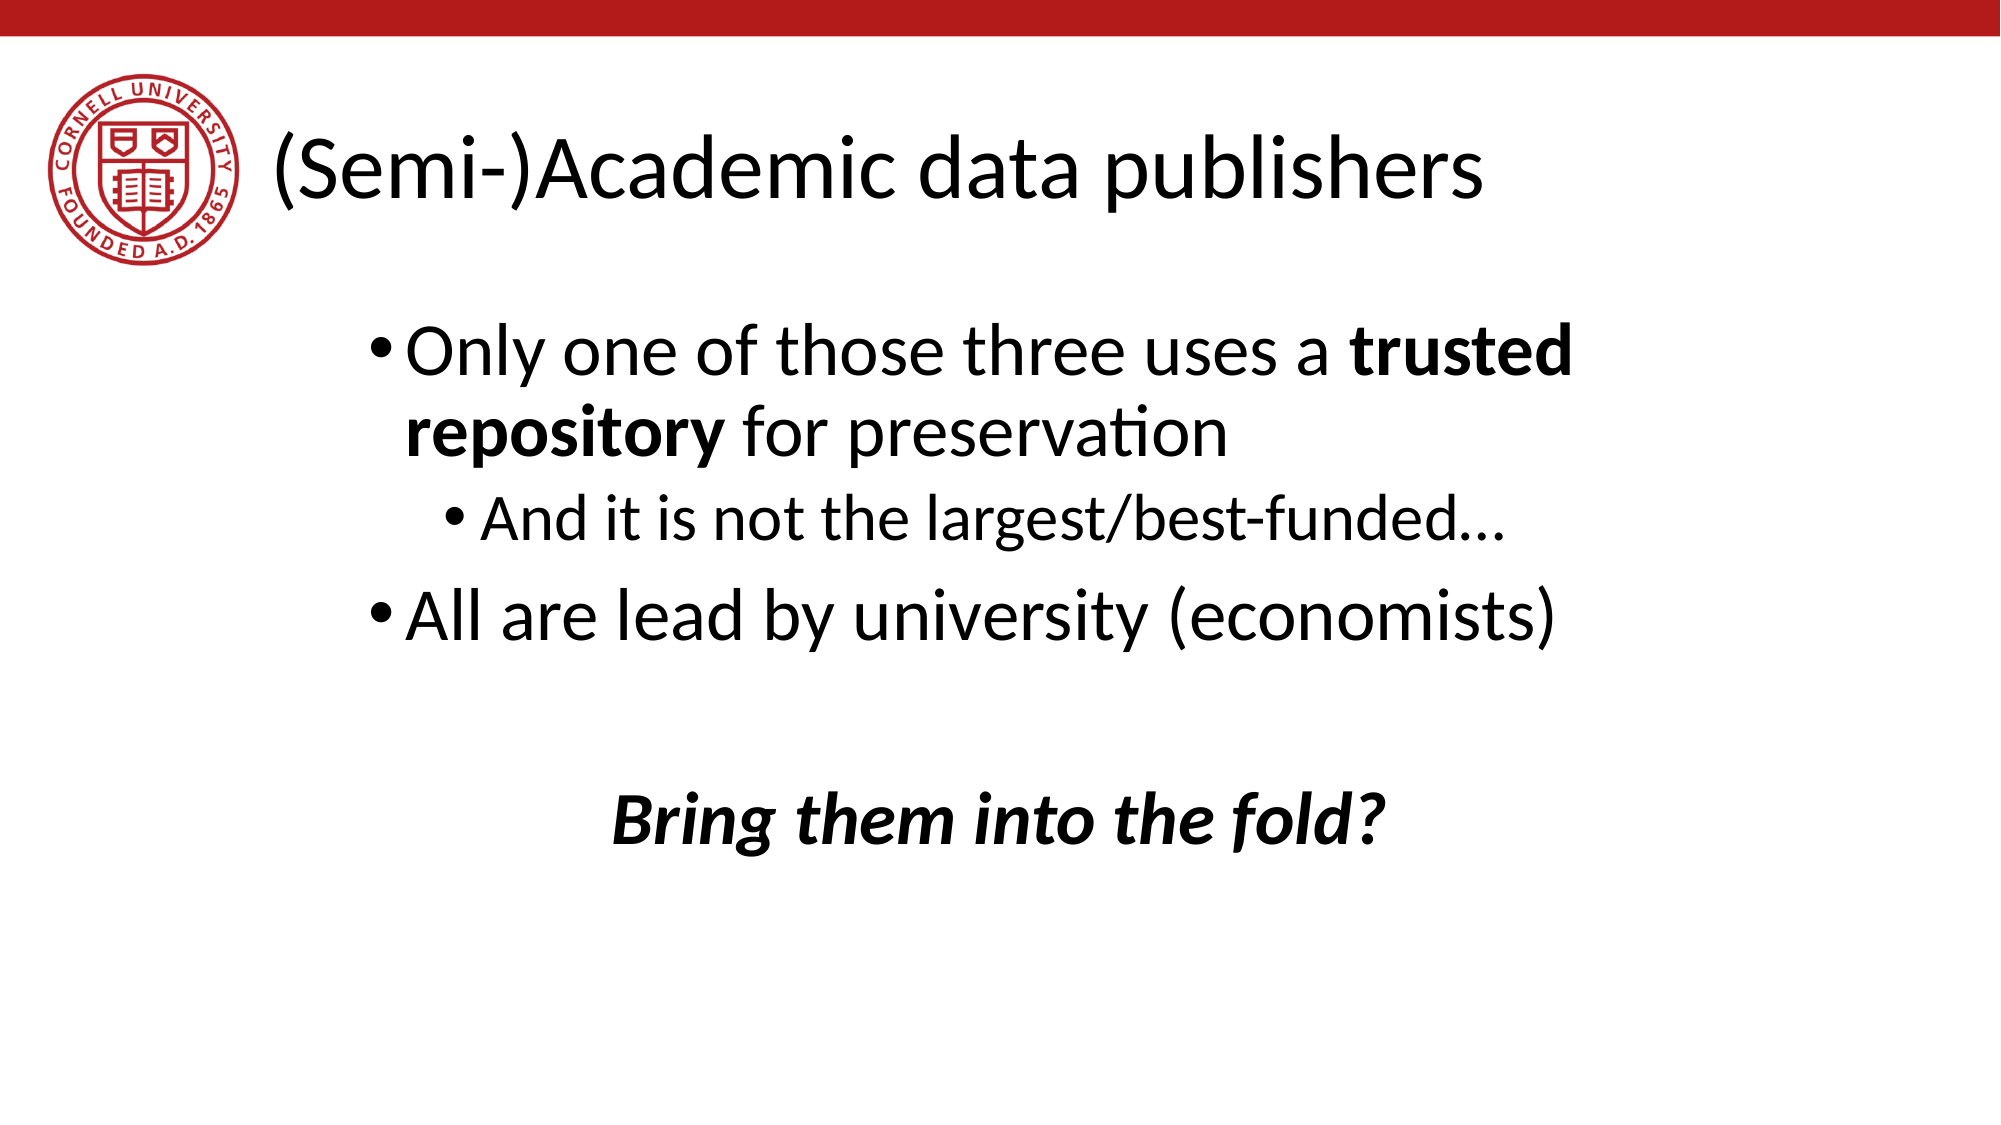

# (Semi-)Academic data publishers
Only one of those three uses a trusted repository for preservation
And it is not the largest/best-funded…
All are lead by university (economists)

Bring them into the fold?